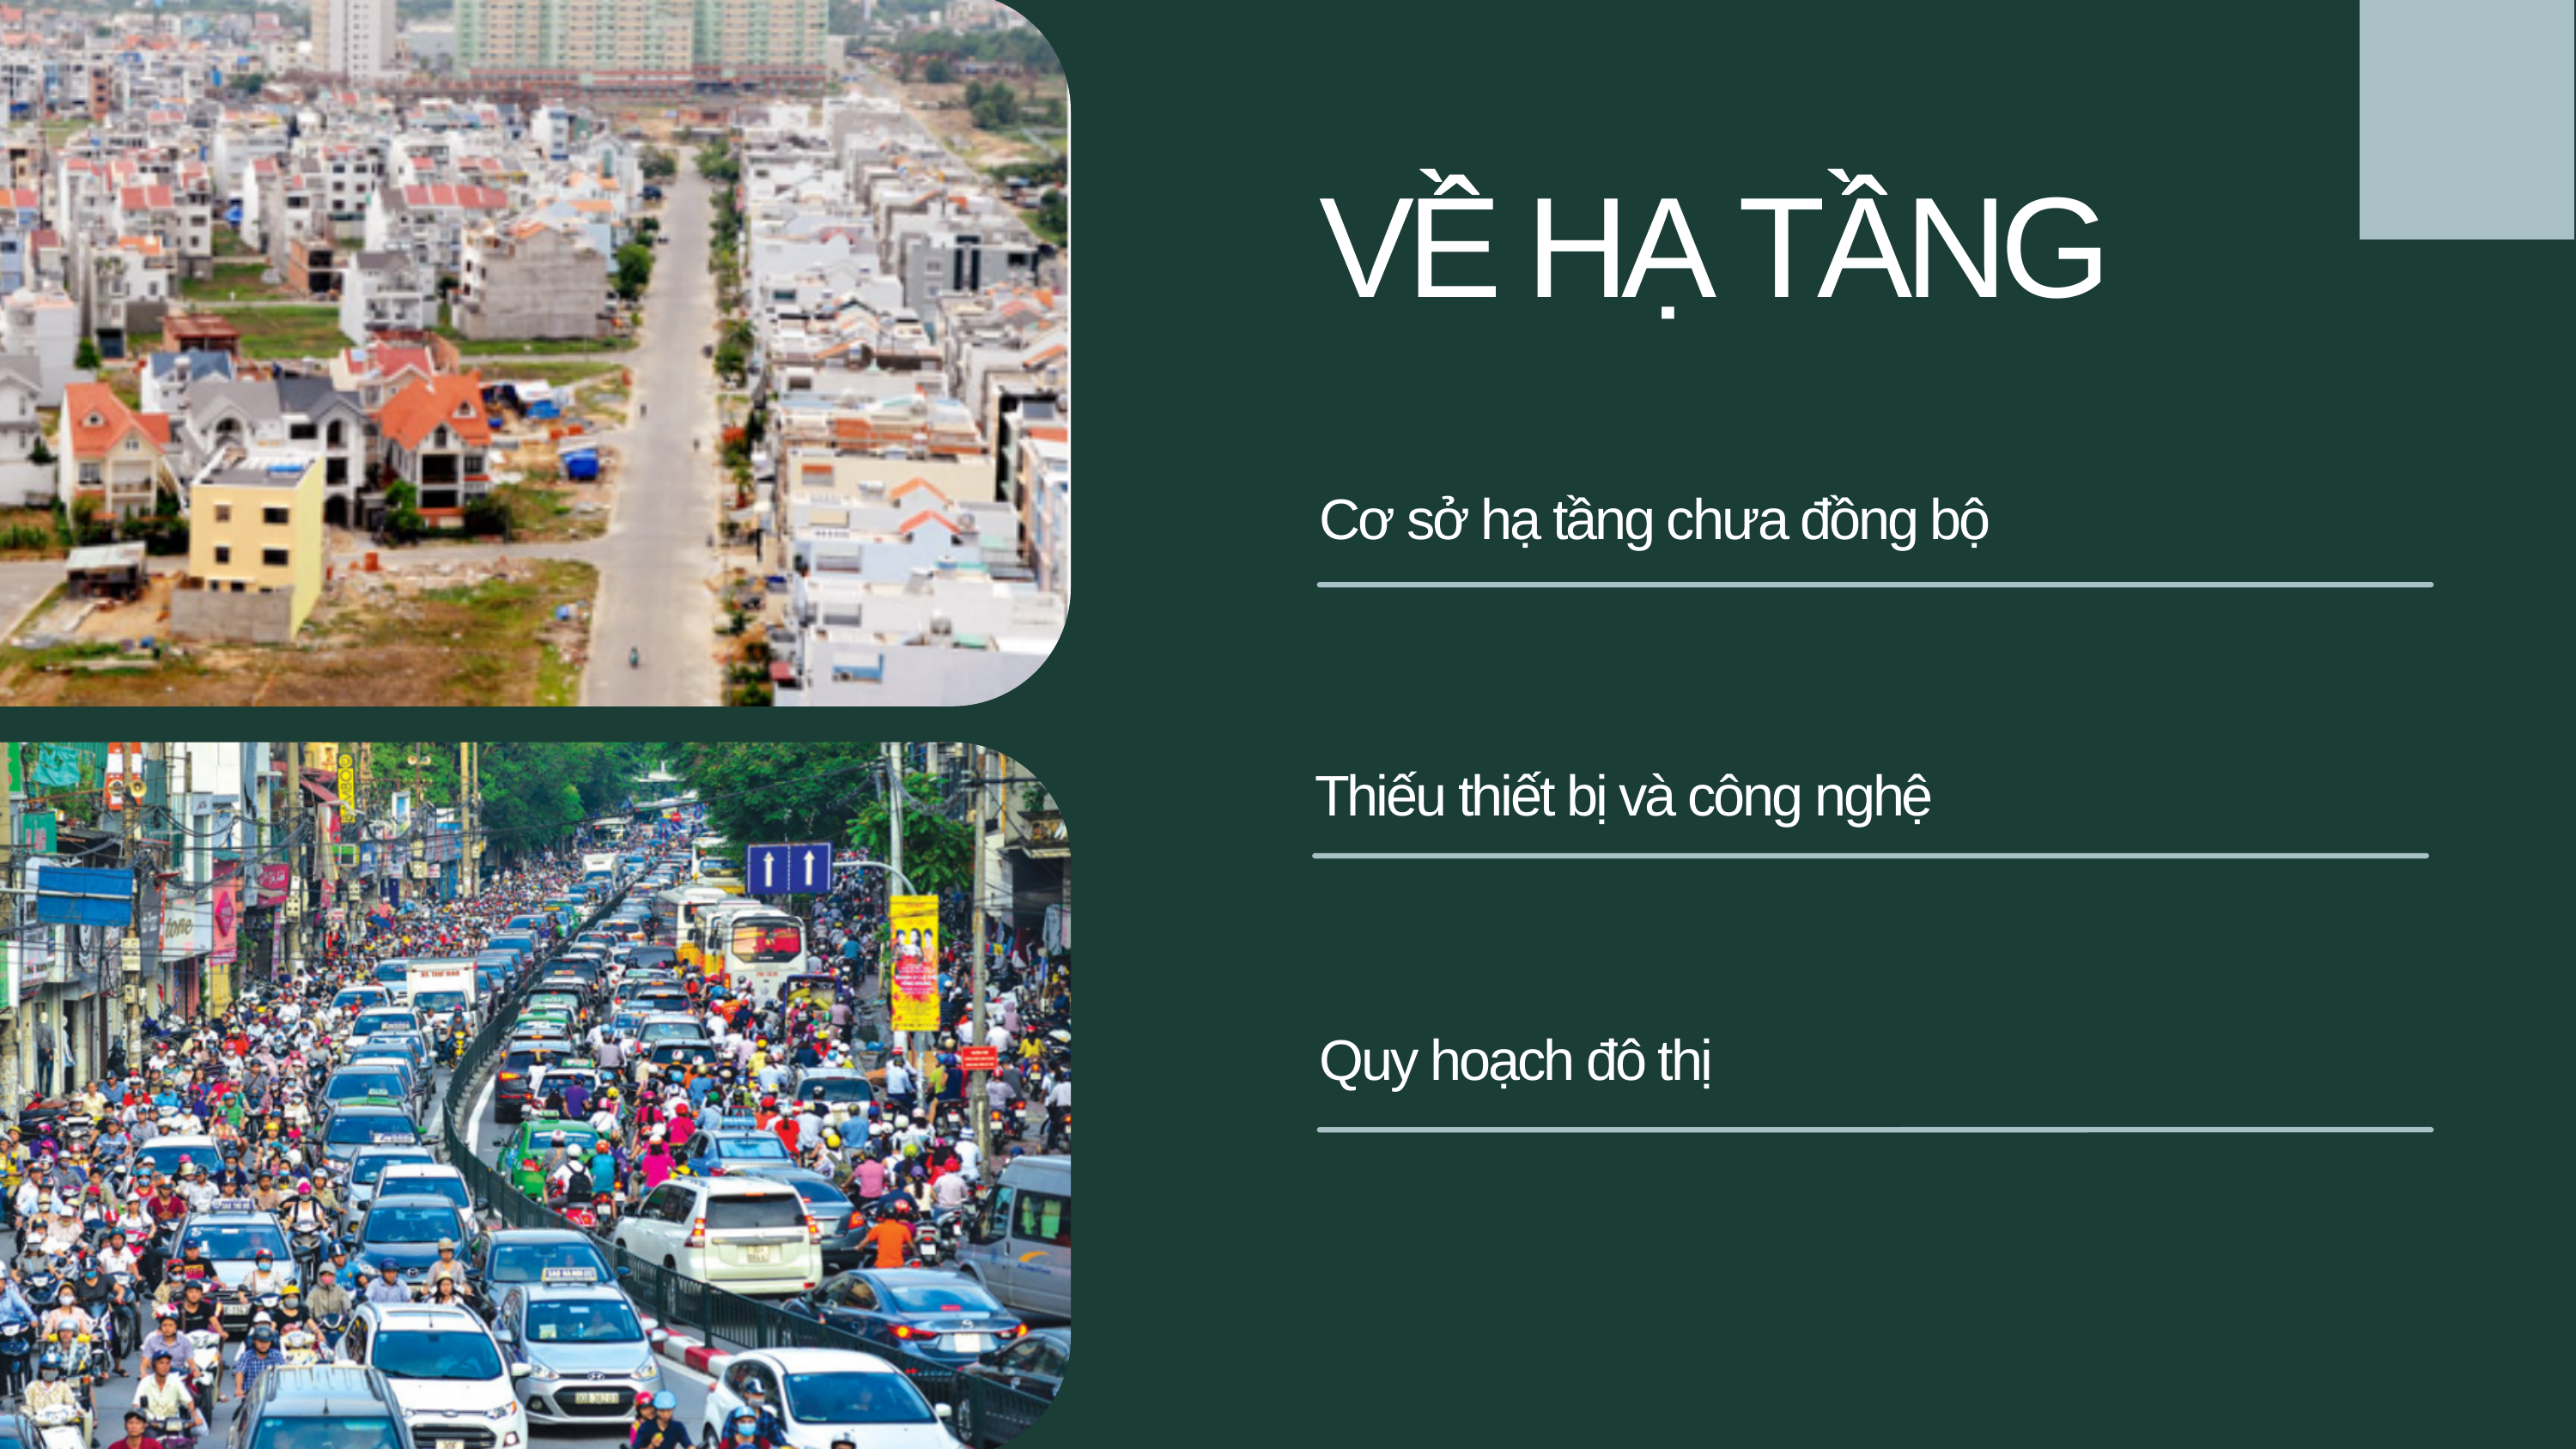

VỀ HẠ TẦNG
Cơ sở hạ tầng chưa đồng bộ

Thiếu thiết bị và công nghệ

Quy hoạch đô thị